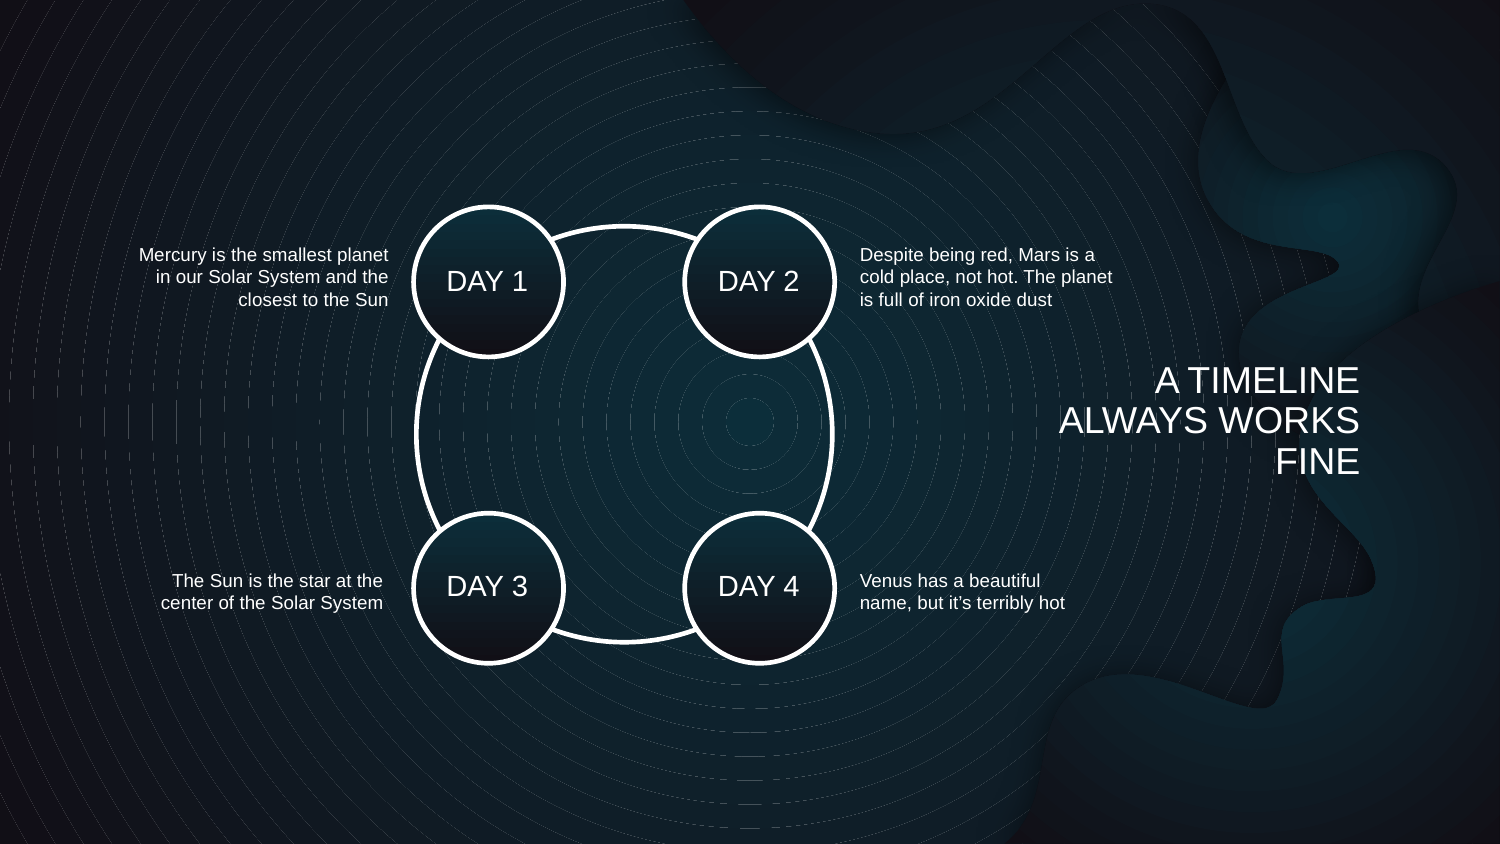

# A TIMELINE ALWAYS WORKS FINE

Despite being red, Mars is a cold place, not hot. The planet is full of iron oxide dust
Mercury is the smallest planet in our Solar System and the closest to the Sun
DAY 1
DAY 2
DAY 3
DAY 4
The Sun is the star at the center of the Solar System
Venus has a beautiful name, but it’s terribly hot